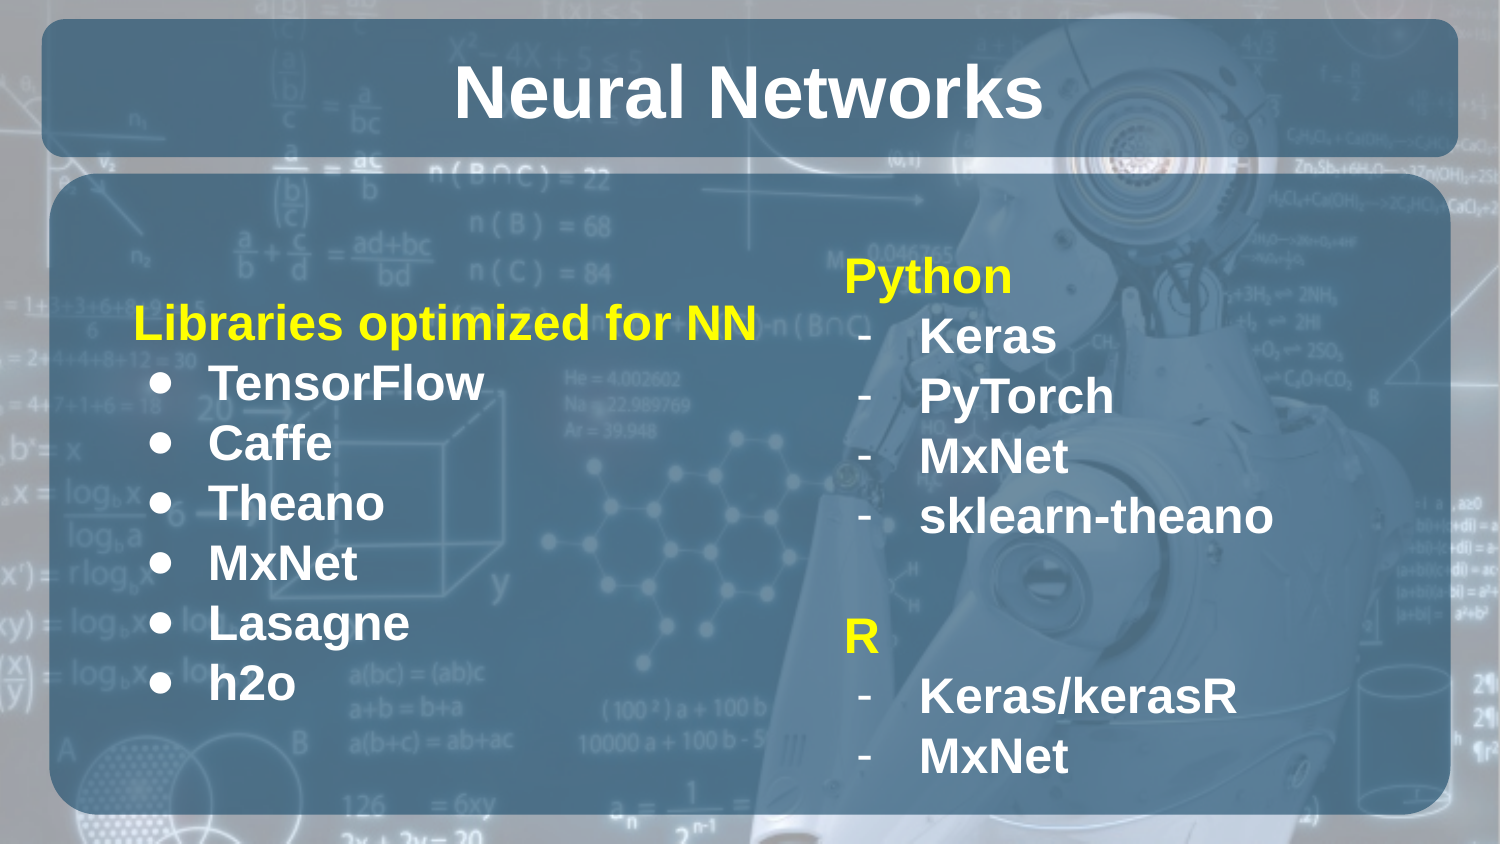

# Neural Networks
Python
Keras
PyTorch
MxNet
sklearn-theano

R
Keras/kerasR
MxNet

Libraries optimized for NN
TensorFlow
Caffe
Theano
MxNet
Lasagne
h2o